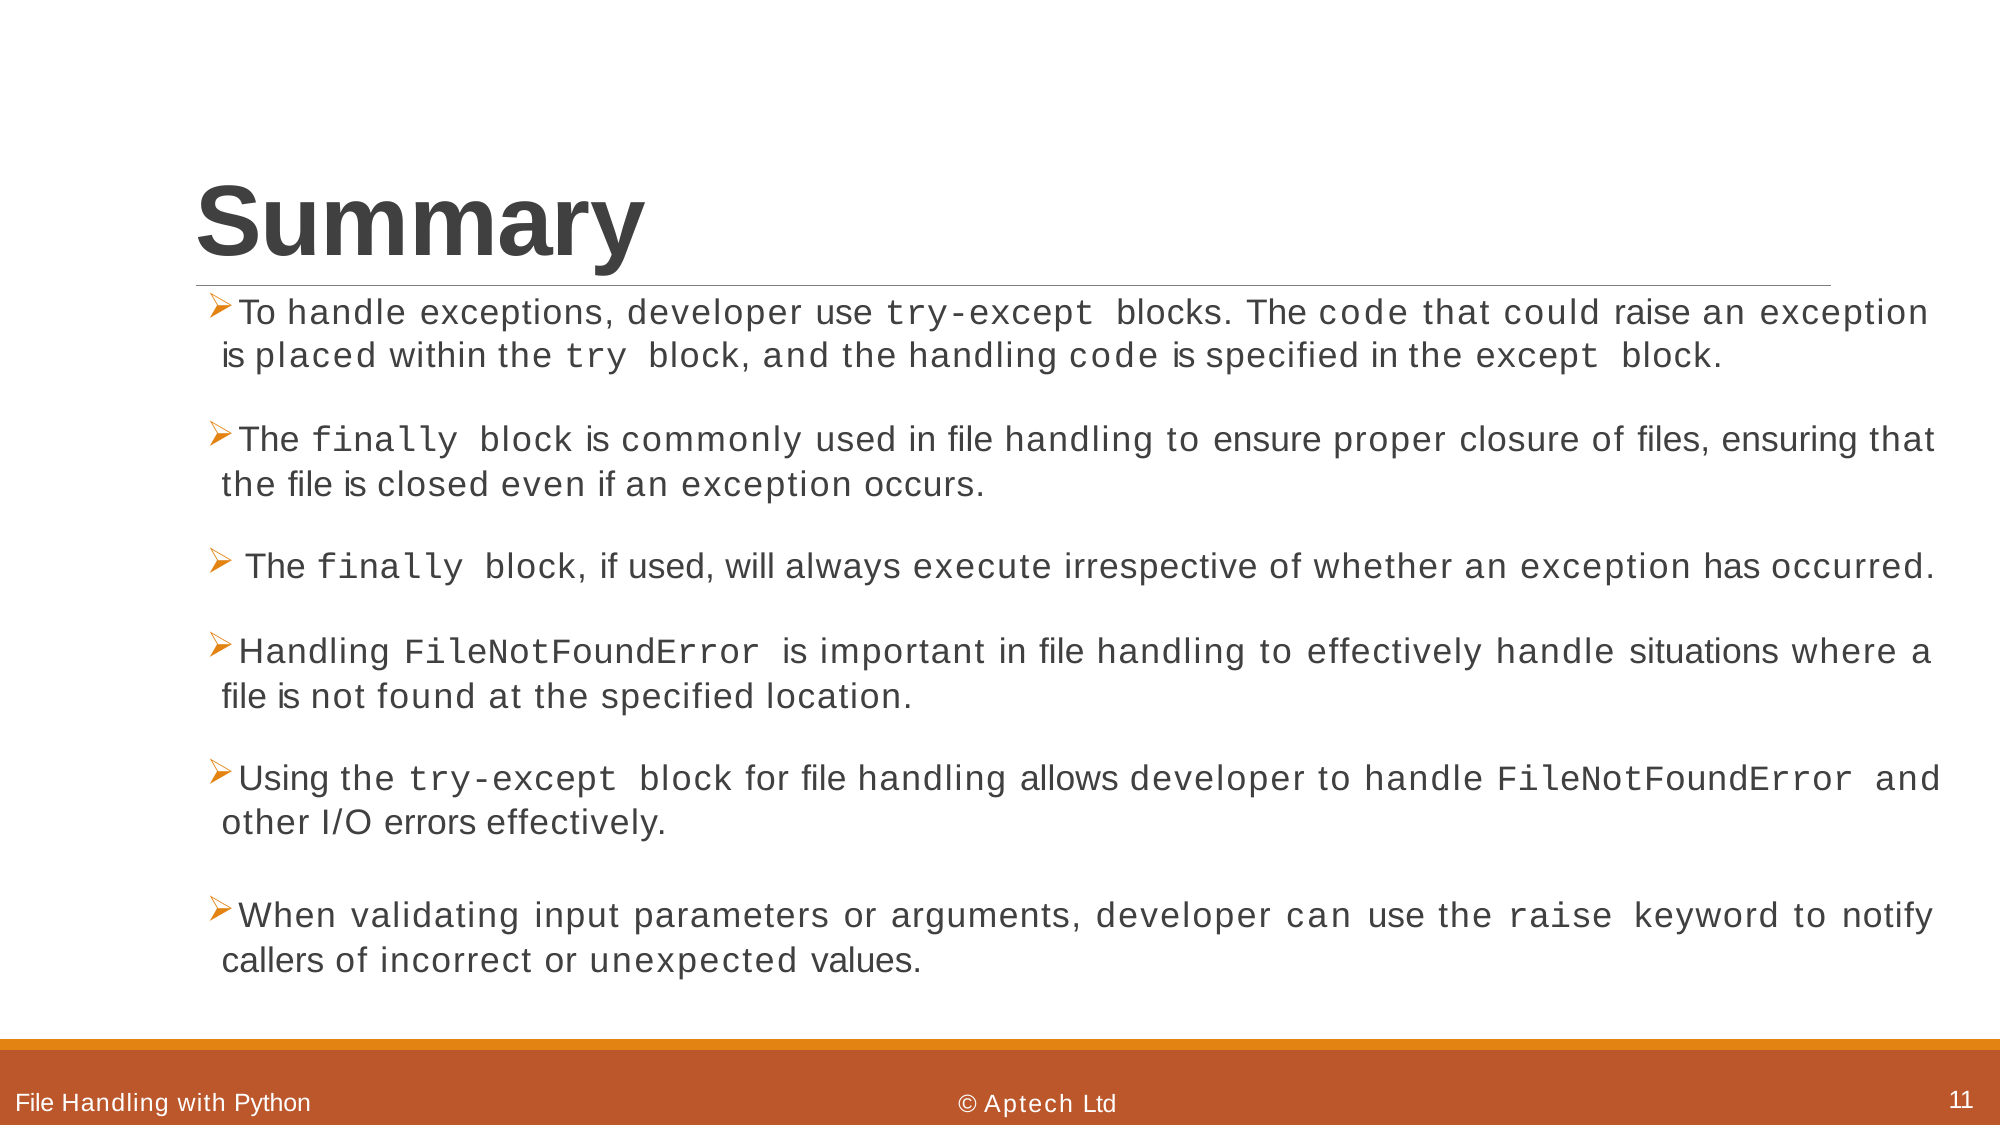

# Summary
	To handle exceptions, developer use try-except blocks. The code that could raise an exception is placed within the try block, and the handling code is specified in the except block.
	The finally block is commonly used in file handling to ensure proper closure of files, ensuring that the file is closed even if an exception occurs.
The finally block, if used, will always execute irrespective of whether an exception has occurred.
	Handling FileNotFoundError is important in file handling to effectively handle situations where a file is not found at the specified location.
	Using the try-except block for file handling allows developer to handle FileNotFoundError and other I/O errors effectively.

	When validating input parameters or arguments, developer can use the raise keyword to notify callers of incorrect or unexpected values.
11
File Handling with Python
© Aptech Ltd